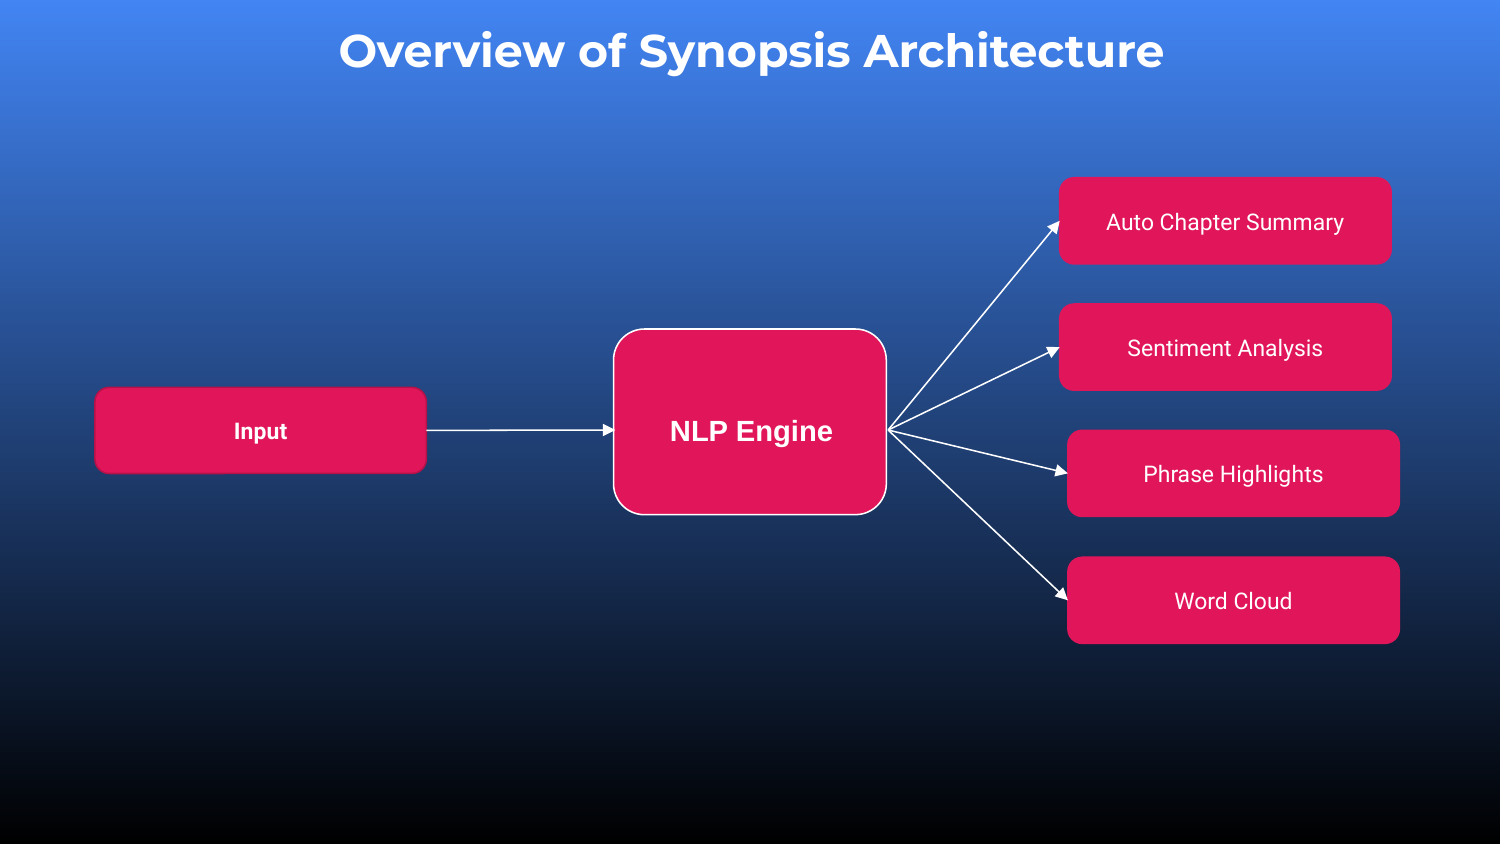

Overview of Synopsis Architecture

Auto Chapter Summary
Sentiment Analysis

Input
NLP Engine
Phrase Highlights
Word Cloud